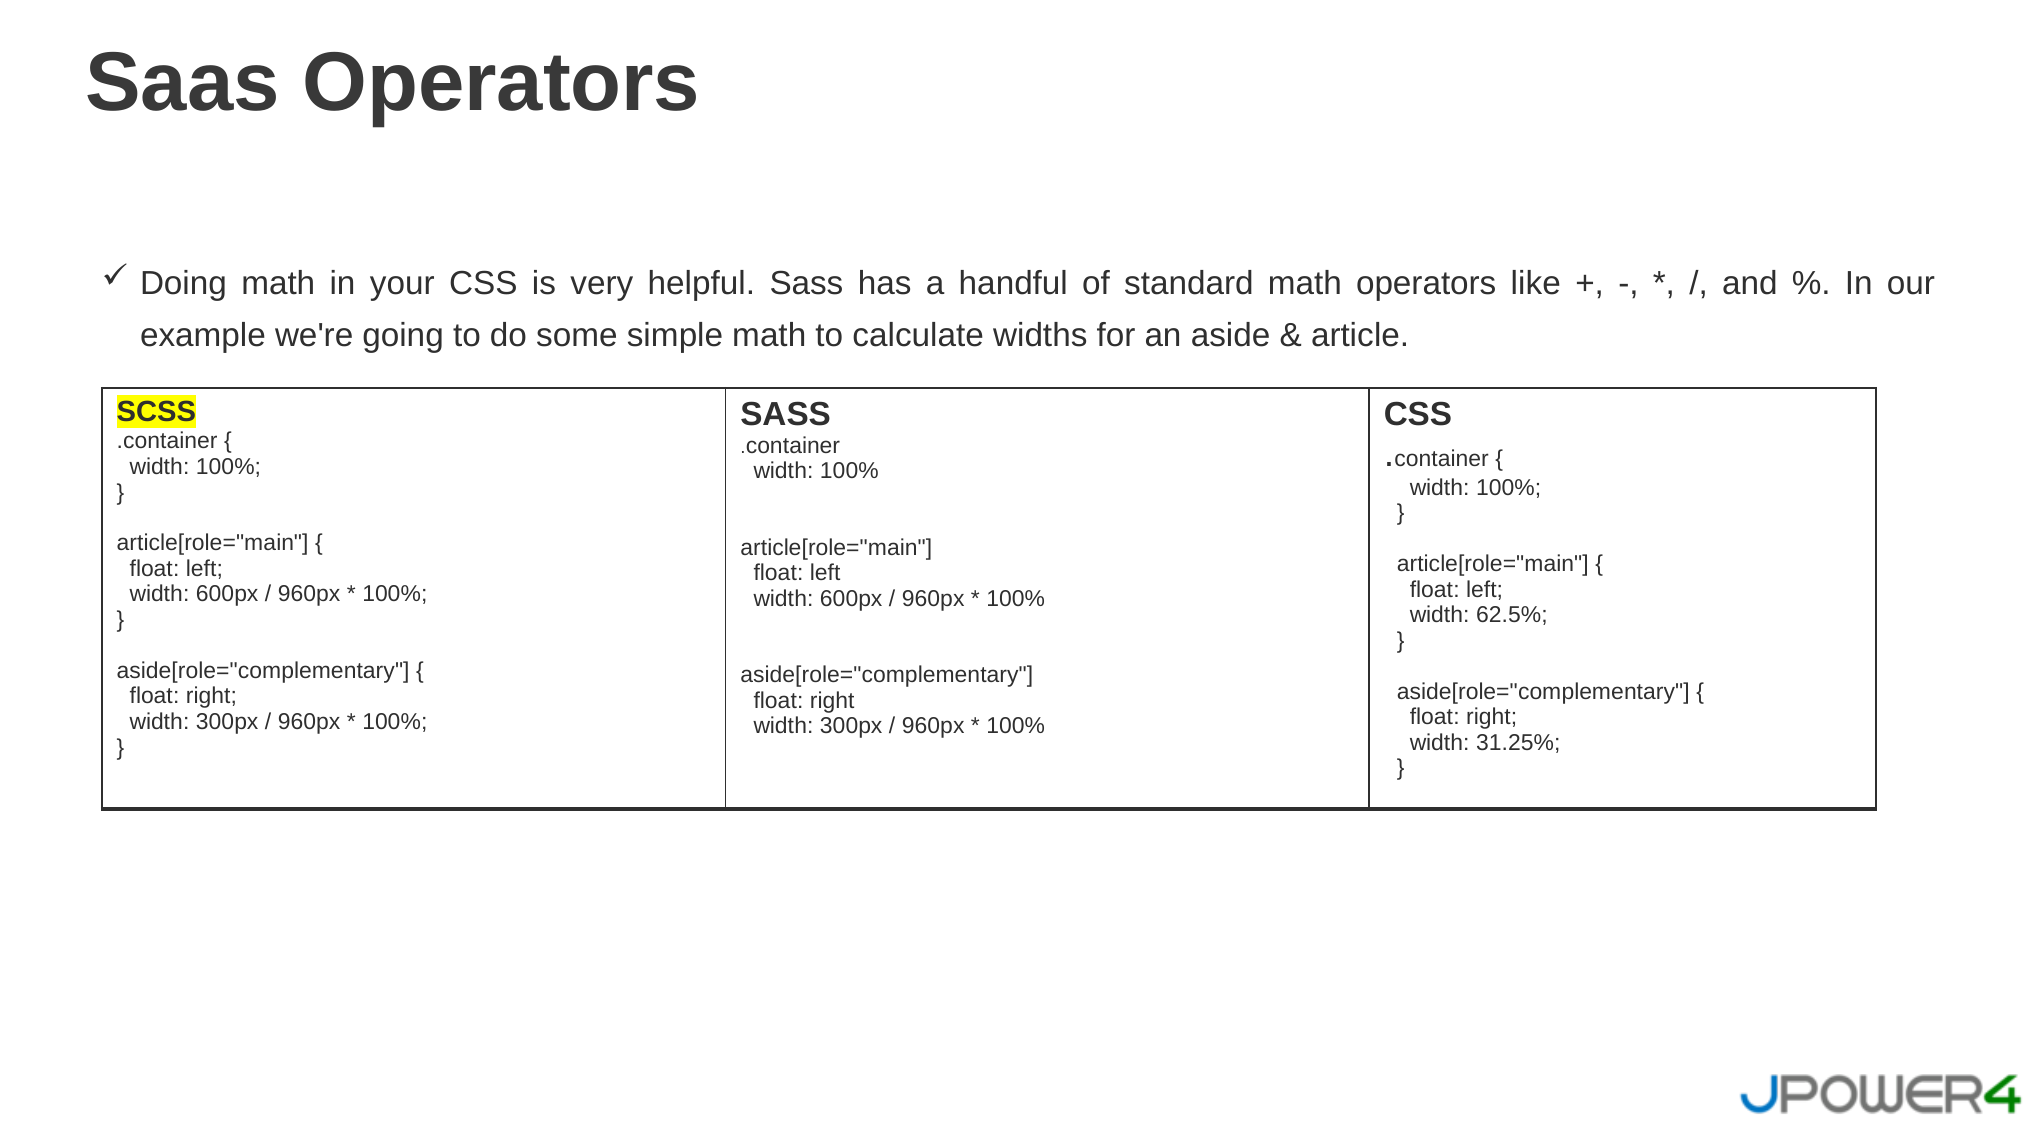

Saas Operators
Doing math in your CSS is very helpful. Sass has a handful of standard math operators like +, -, *, /, and %. In our example we're going to do some simple math to calculate widths for an aside & article.
| SCSS .container { width: 100%; } article[role="main"] { float: left; width: 600px / 960px \* 100%; } aside[role="complementary"] { float: right; width: 300px / 960px \* 100%; } | SASS .container width: 100% article[role="main"] float: left width: 600px / 960px \* 100% aside[role="complementary"] float: right width: 300px / 960px \* 100% | CSS .container {     width: 100%;   }      article[role="main"] {     float: left;     width: 62.5%;   }      aside[role="complementary"] {     float: right;     width: 31.25%;   } |
| --- | --- | --- |